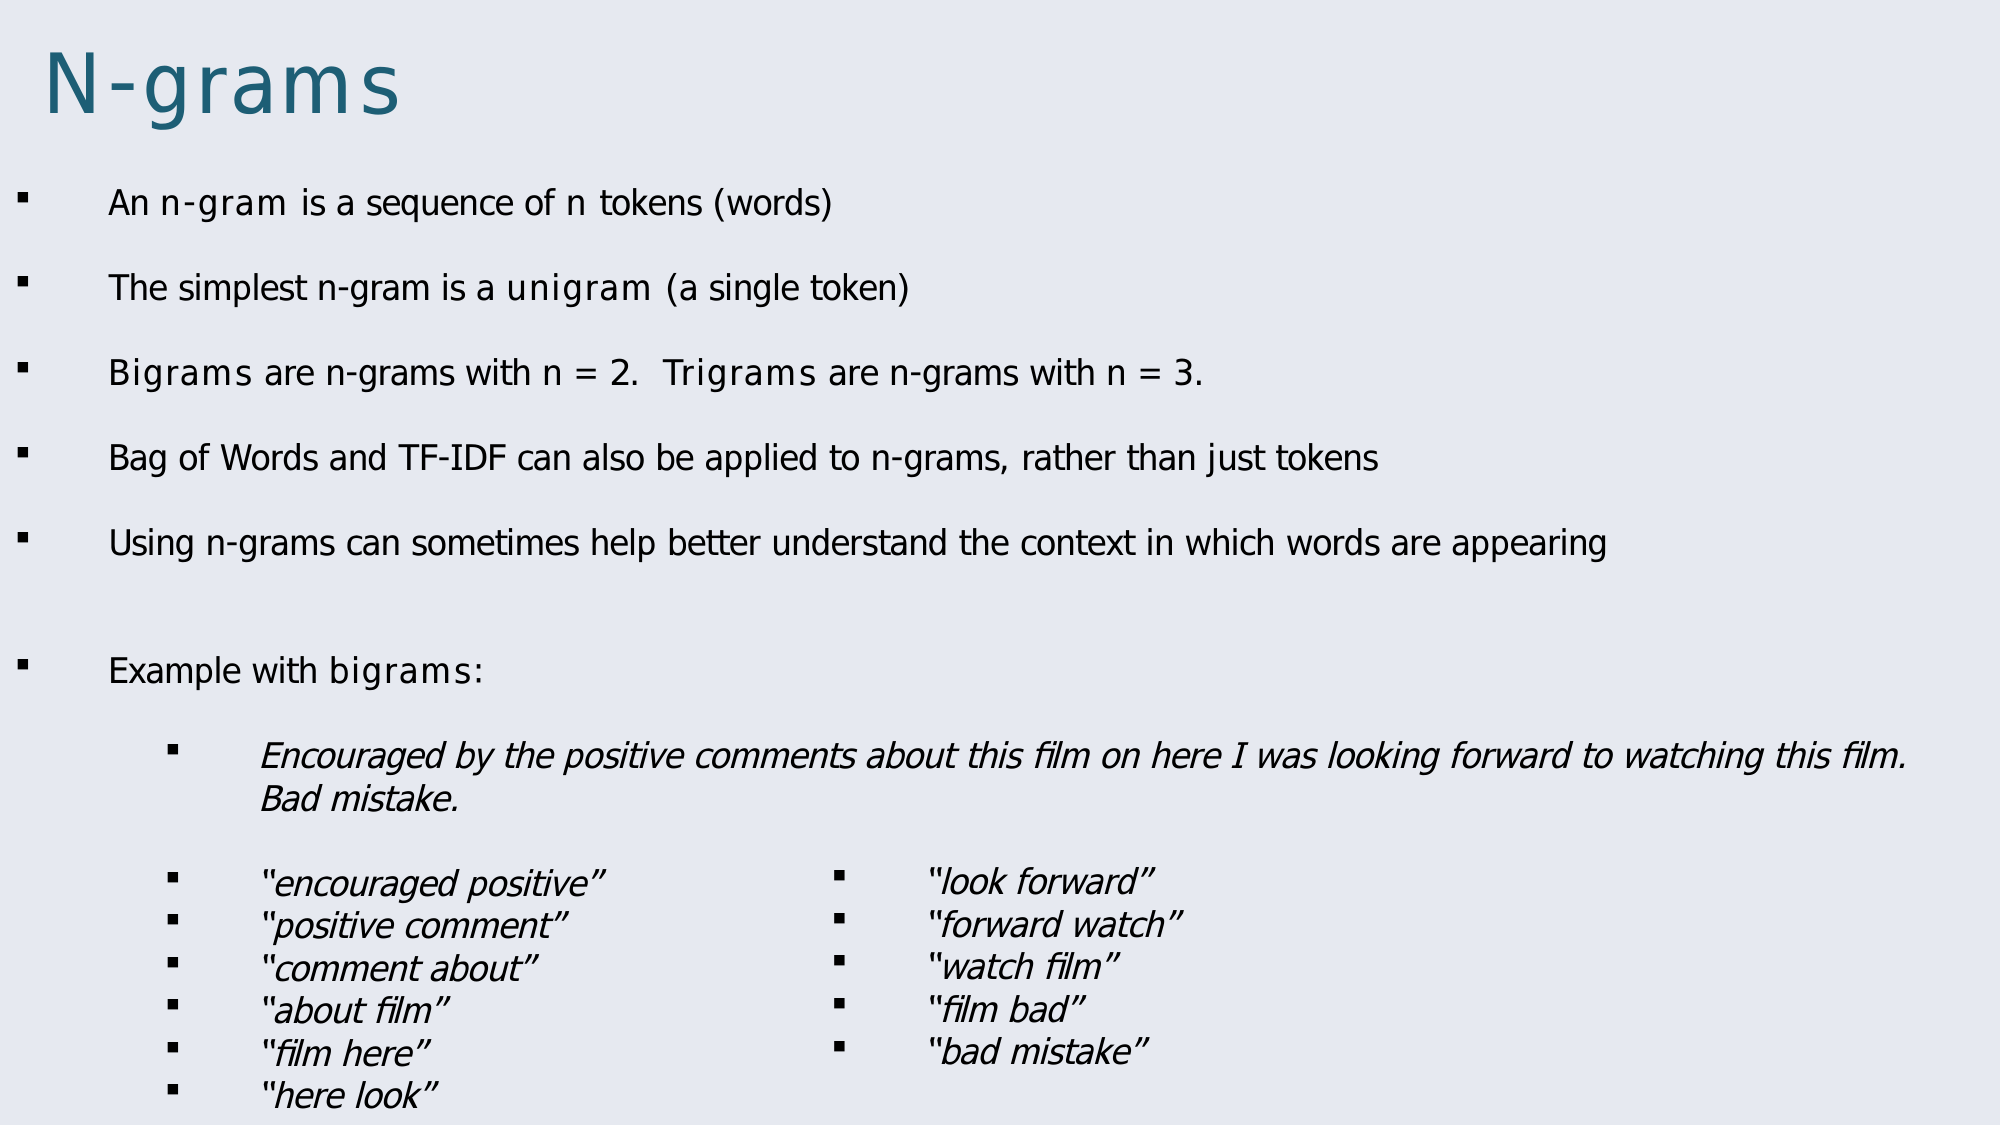

N-grams
An n-gram is a sequence of n tokens (words)

The simplest n-gram is a unigram (a single token)

Bigrams are n-grams with n = 2.  Trigrams are n-grams with n = 3.

Bag of Words and TF-IDF can also be applied to n-grams, rather than just tokens

Using n-grams can sometimes help better understand the context in which words are appearing

Example with bigrams:

Encouraged by the positive comments about this film on here I was looking forward to watching this film. Bad mistake.

“encouraged positive”
“positive comment”
“comment about”
“about film”
“film here”
“here look”

“look forward”
“forward watch”
“watch film”
“film bad”
“bad mistake”